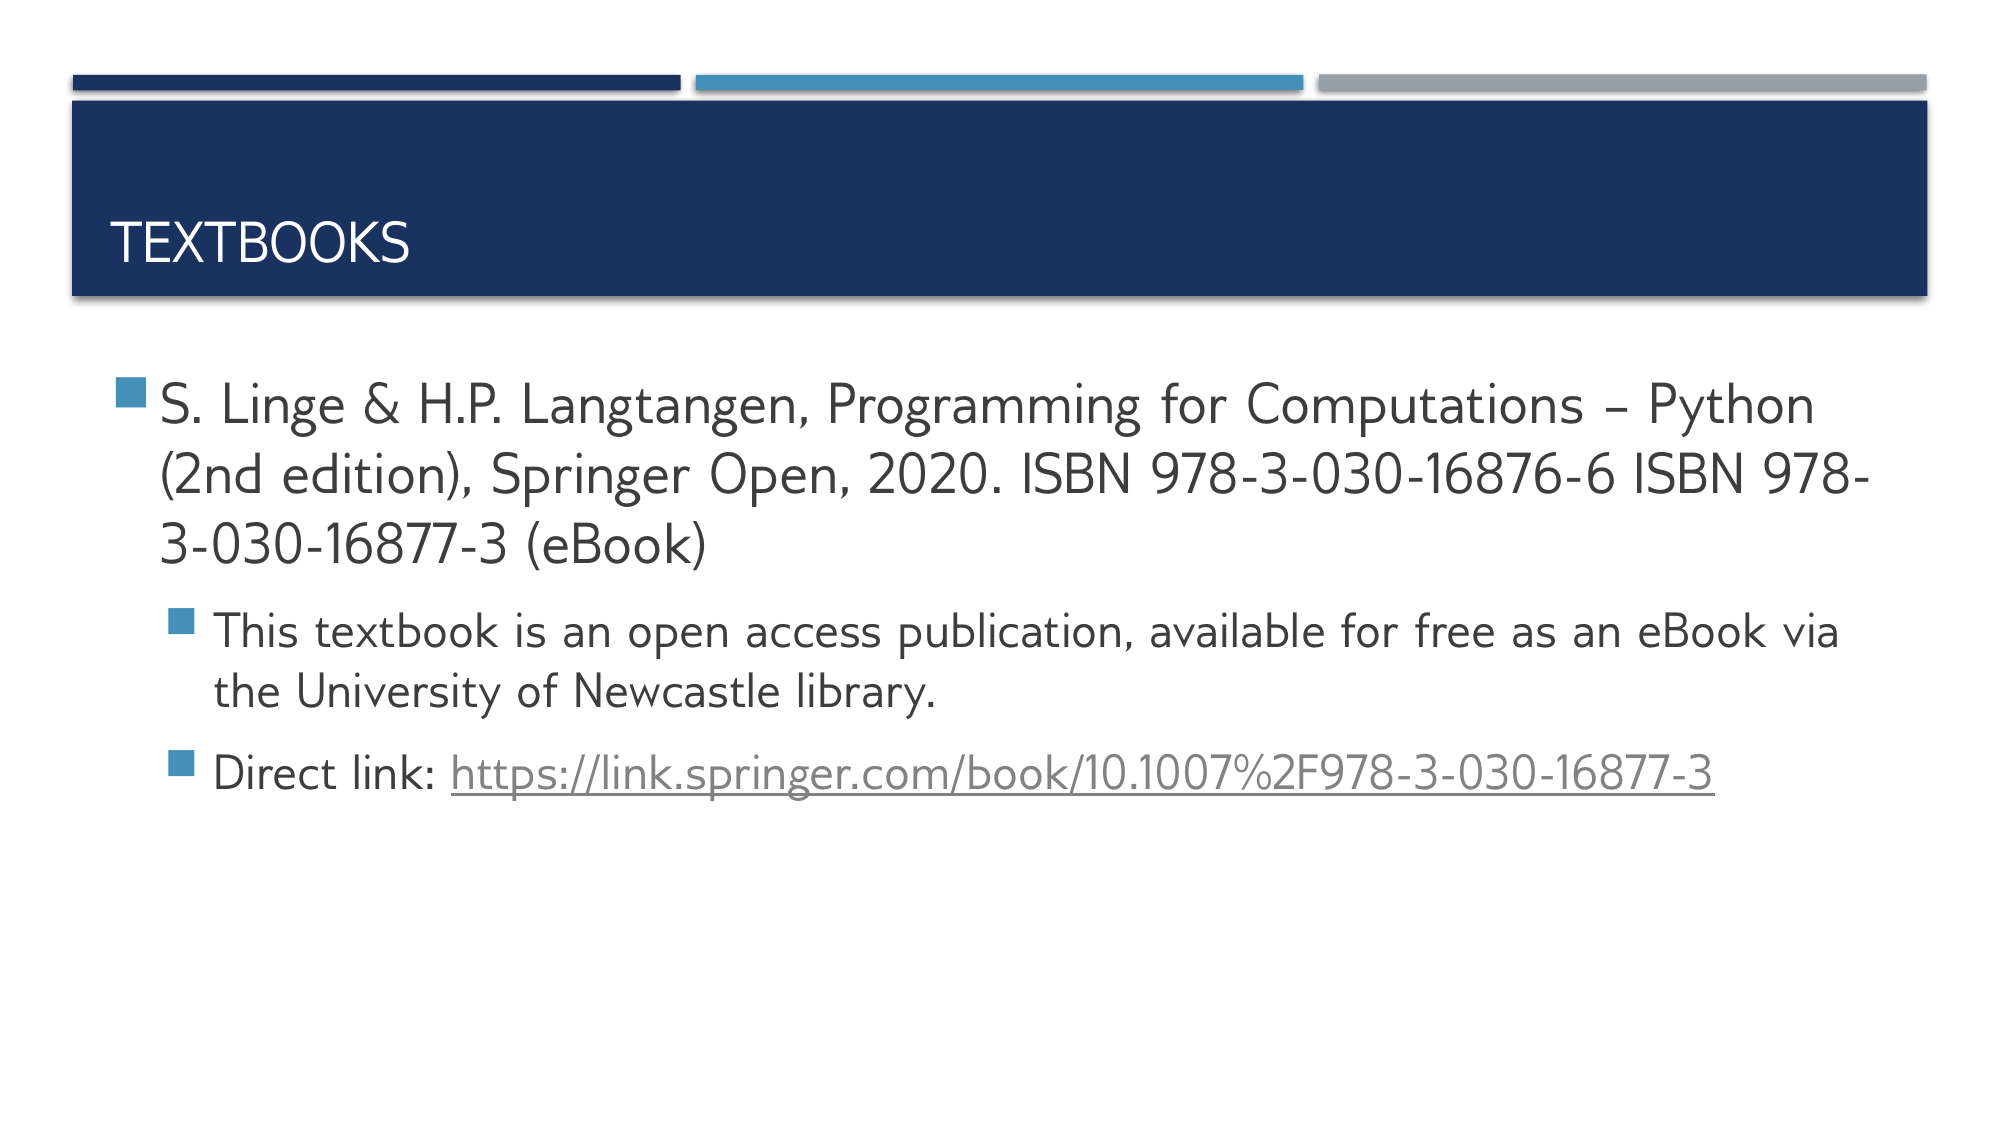

# Textbooks
S. Linge & H.P. Langtangen, Programming for Computations – Python (2nd edition), Springer Open, 2020. ISBN 978-3-030-16876-6 ISBN 978-3-030-16877-3 (eBook)
This textbook is an open access publication, available for free as an eBook via the University of Newcastle library.
Direct link: https://link.springer.com/book/10.1007%2F978-3-030-16877-3